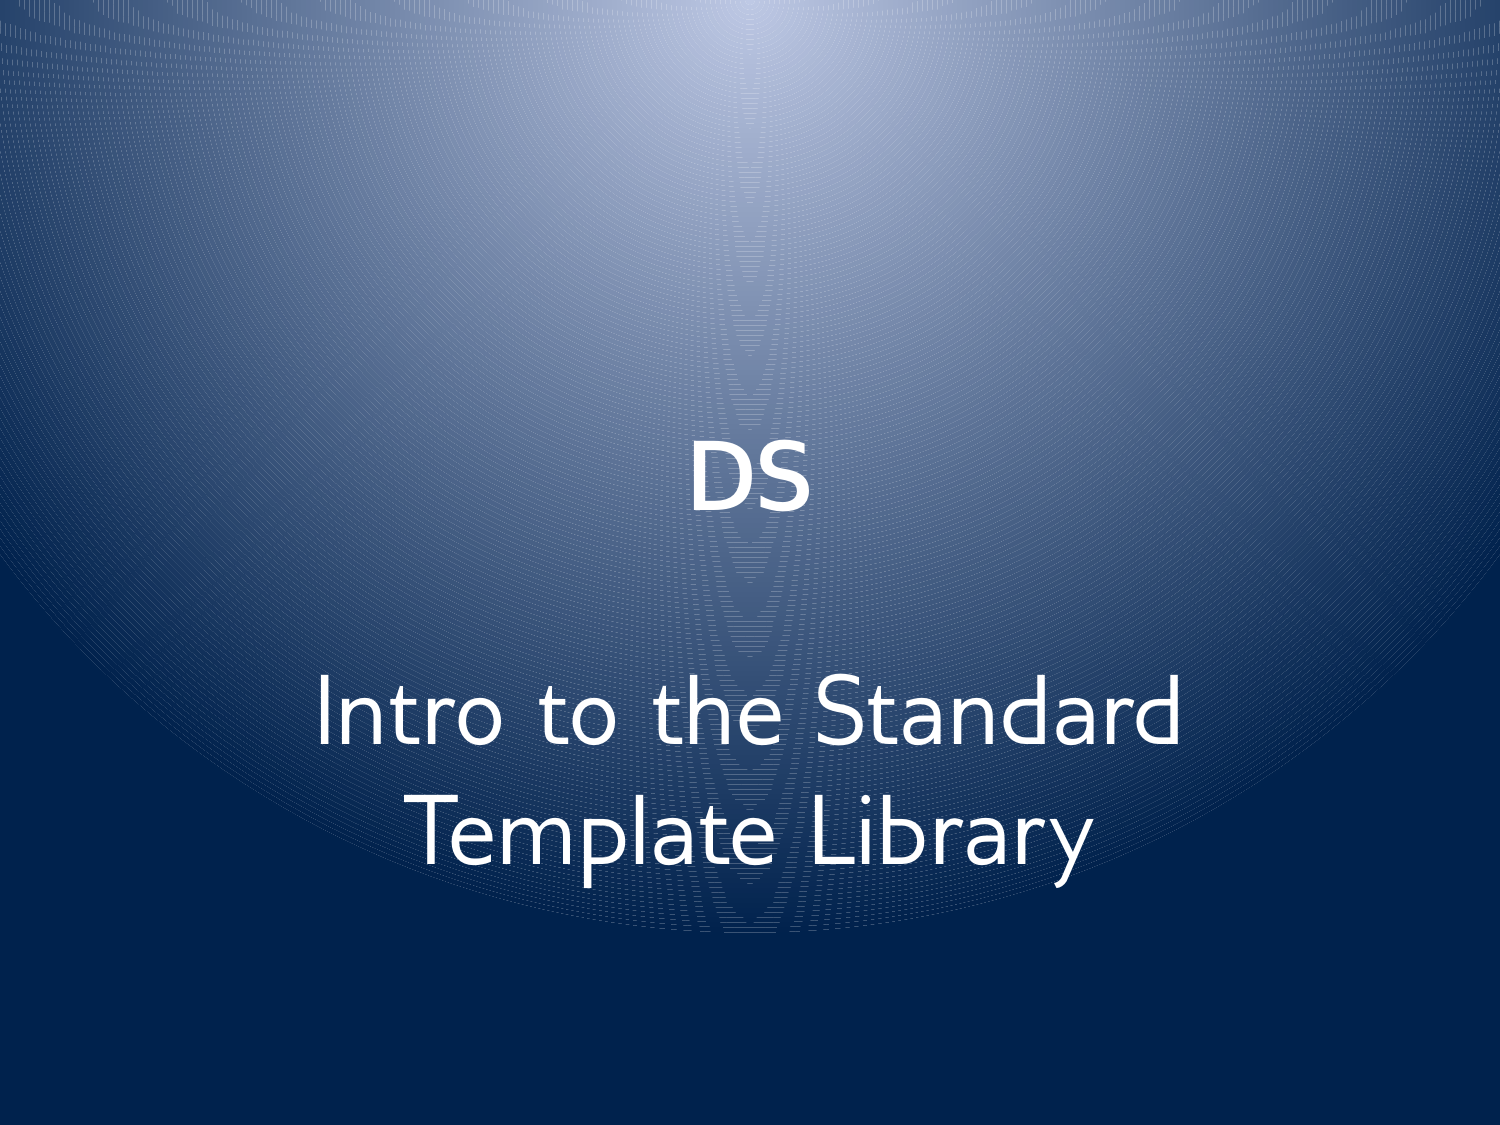

# DS
Intro to the Standard Template Library